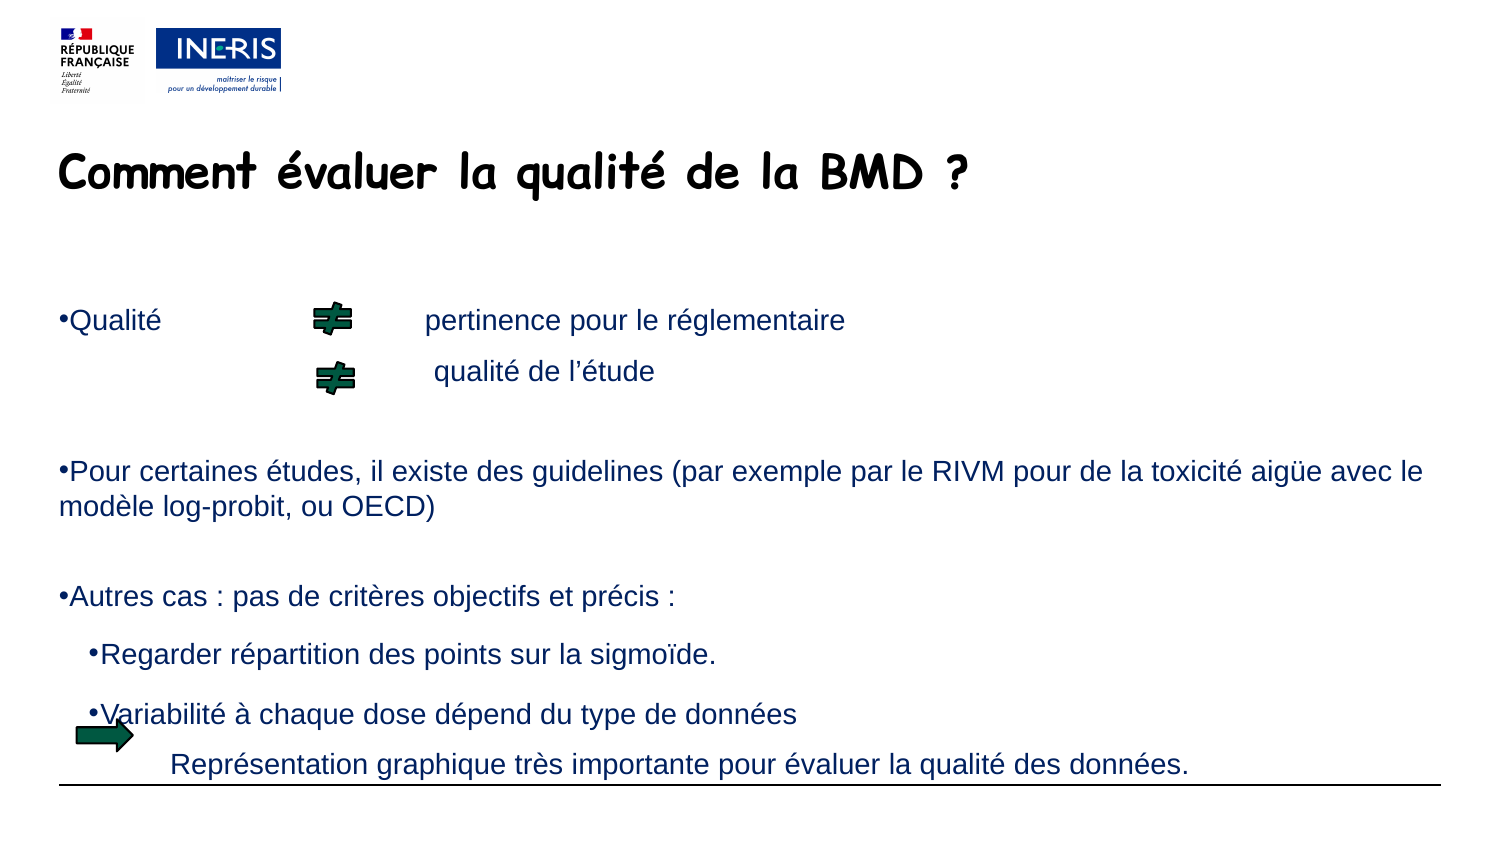

# Comment évaluer la qualité de la BMD ?

Qualité        	        pertinence pour le réglementaire
qualité de l’étude

Pour certaines études, il existe des guidelines (par exemple par le RIVM pour de la toxicité aigüe avec le modèle log-probit, ou OECD)

Autres cas : pas de critères objectifs et précis :
Regarder répartition des points sur la sigmoïde.
Variabilité à chaque dose dépend du type de données
Représentation graphique très importante pour évaluer la qualité des données.